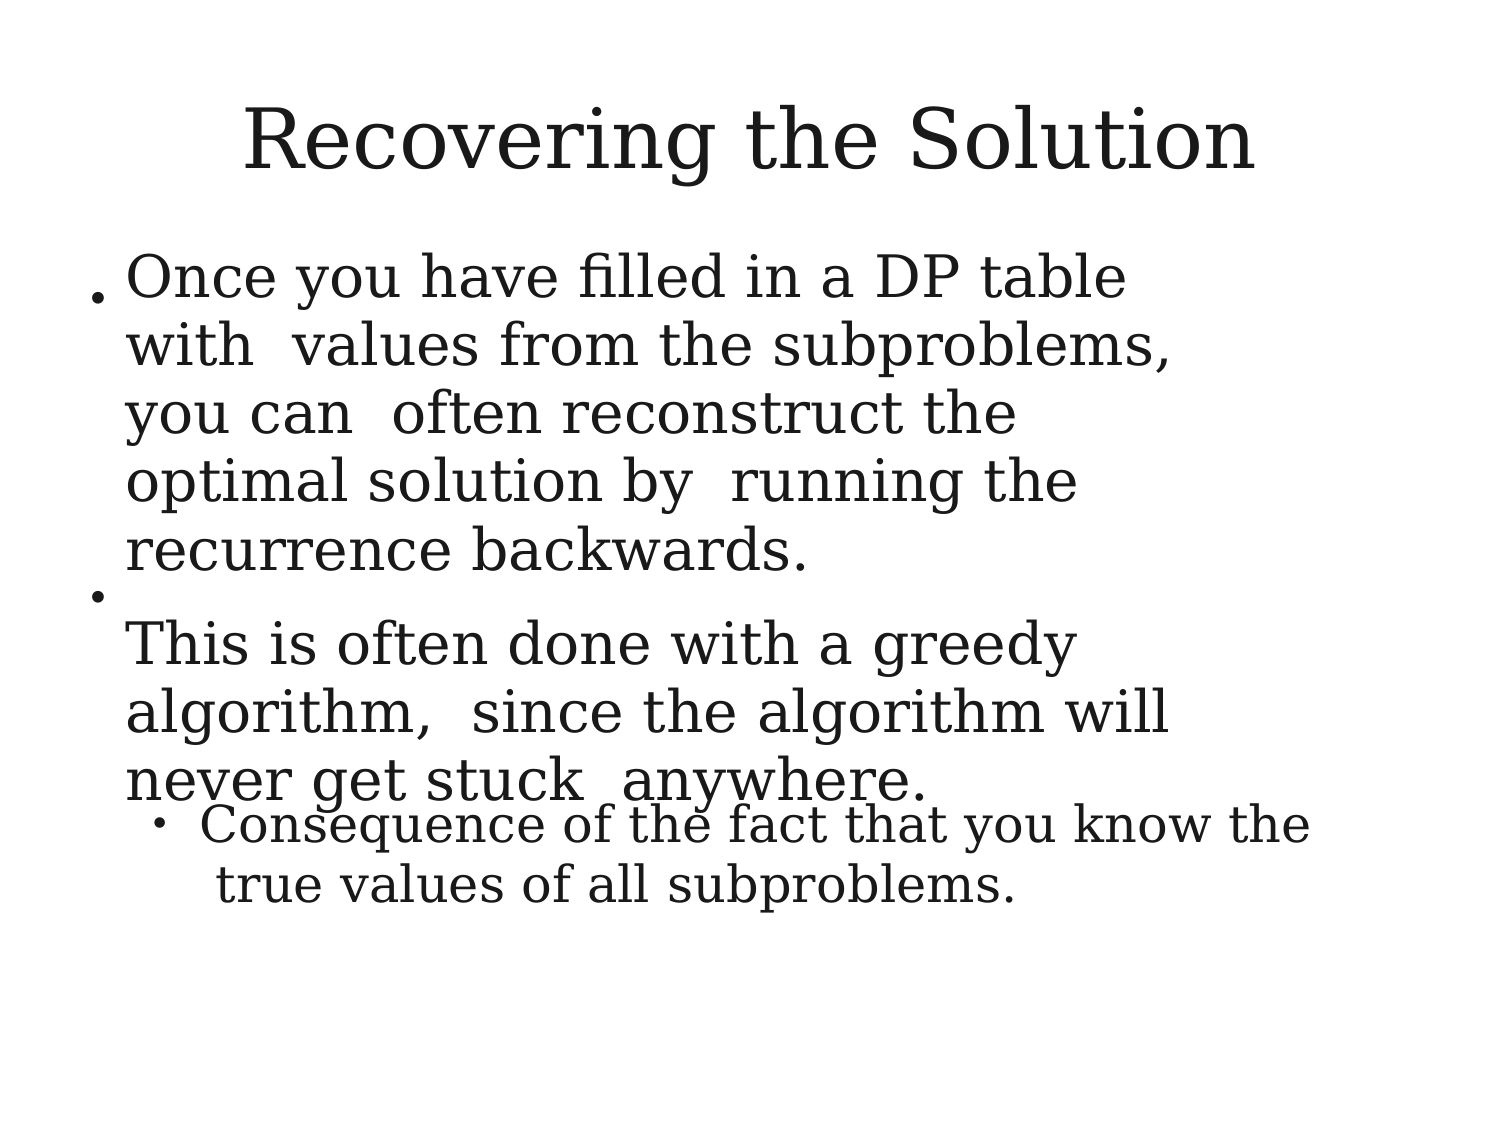

# Recovering the Solution
Once you have filled in a DP table with  values from the subproblems, you can  often reconstruct the optimal solution by  running the recurrence backwards.
This is often done with a greedy algorithm,  since the algorithm will never get stuck  anywhere.
●
●
Consequence of the fact that you know the  true values of all subproblems.
●